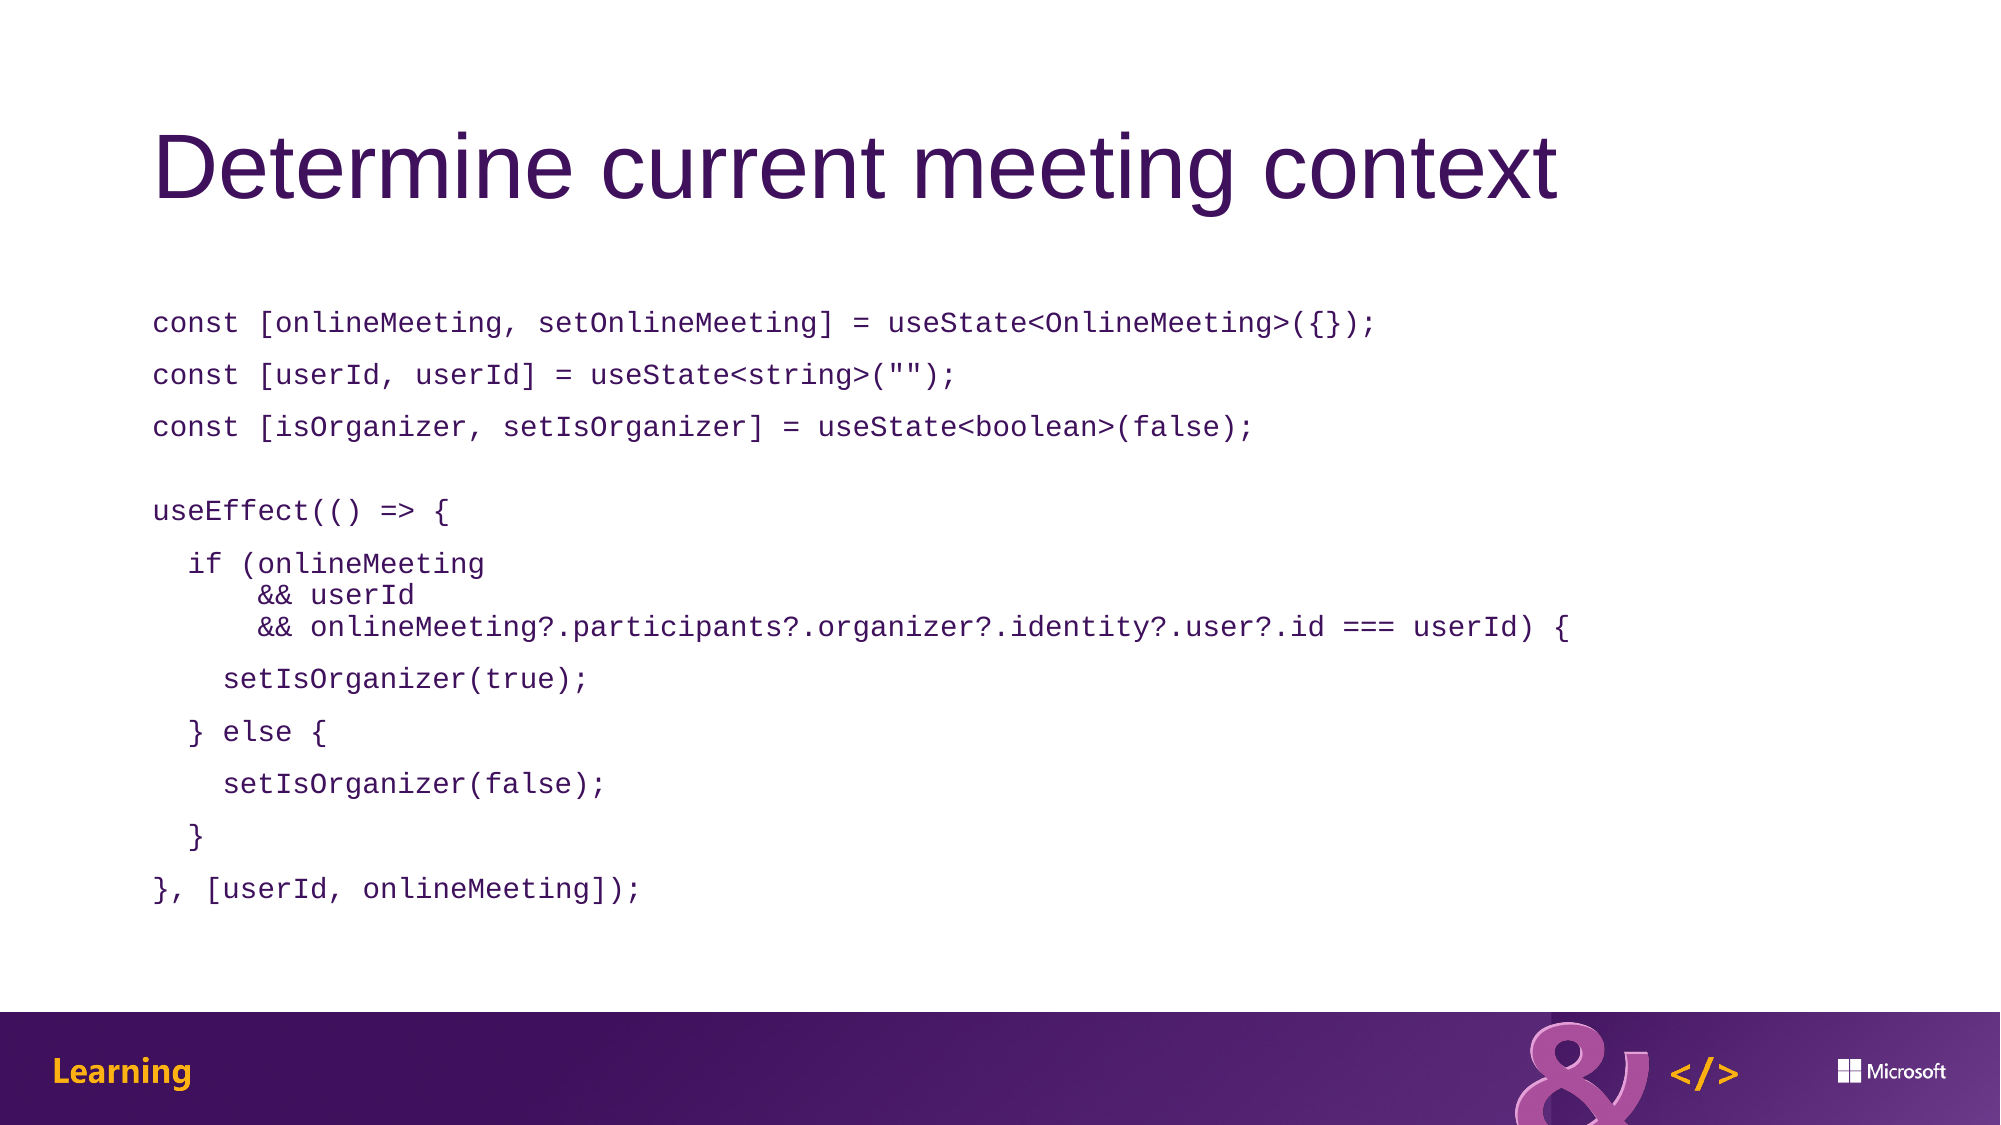

# Determine current meeting context
const [onlineMeeting, setOnlineMeeting] = useState<OnlineMeeting>({});
const [userId, userId] = useState<string>("");
const [isOrganizer, setIsOrganizer] = useState<boolean>(false);
useEffect(() => {
  if (onlineMeeting
      && userId
      && onlineMeeting?.participants?.organizer?.identity?.user?.id === userId) {
    setIsOrganizer(true);
  } else {
    setIsOrganizer(false);
  }
}, [userId, onlineMeeting]);